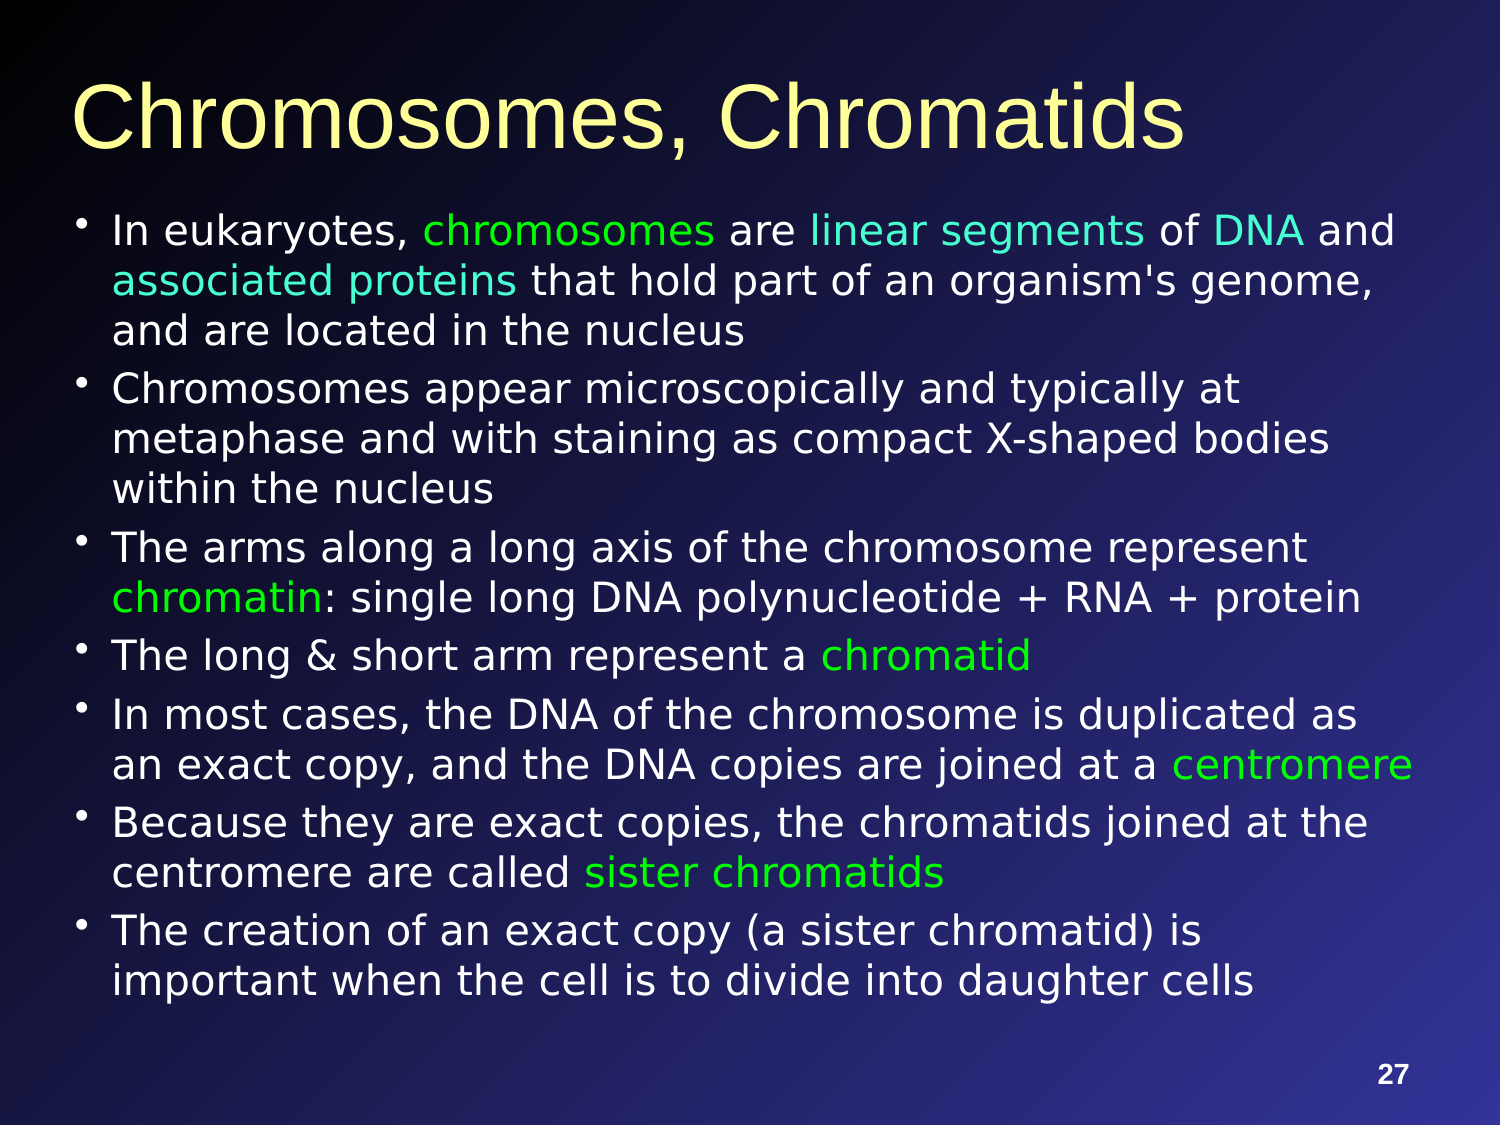

# Chromosomes, Chromatids
In eukaryotes, chromosomes are linear segments of DNA and associated proteins that hold part of an organism's genome, and are located in the nucleus
Chromosomes appear microscopically and typically at metaphase and with staining as compact X-shaped bodies within the nucleus
The arms along a long axis of the chromosome represent chromatin: single long DNA polynucleotide + RNA + protein
The long & short arm represent a chromatid
In most cases, the DNA of the chromosome is duplicated as an exact copy, and the DNA copies are joined at a centromere
Because they are exact copies, the chromatids joined at the centromere are called sister chromatids
The creation of an exact copy (a sister chromatid) is important when the cell is to divide into daughter cells
27